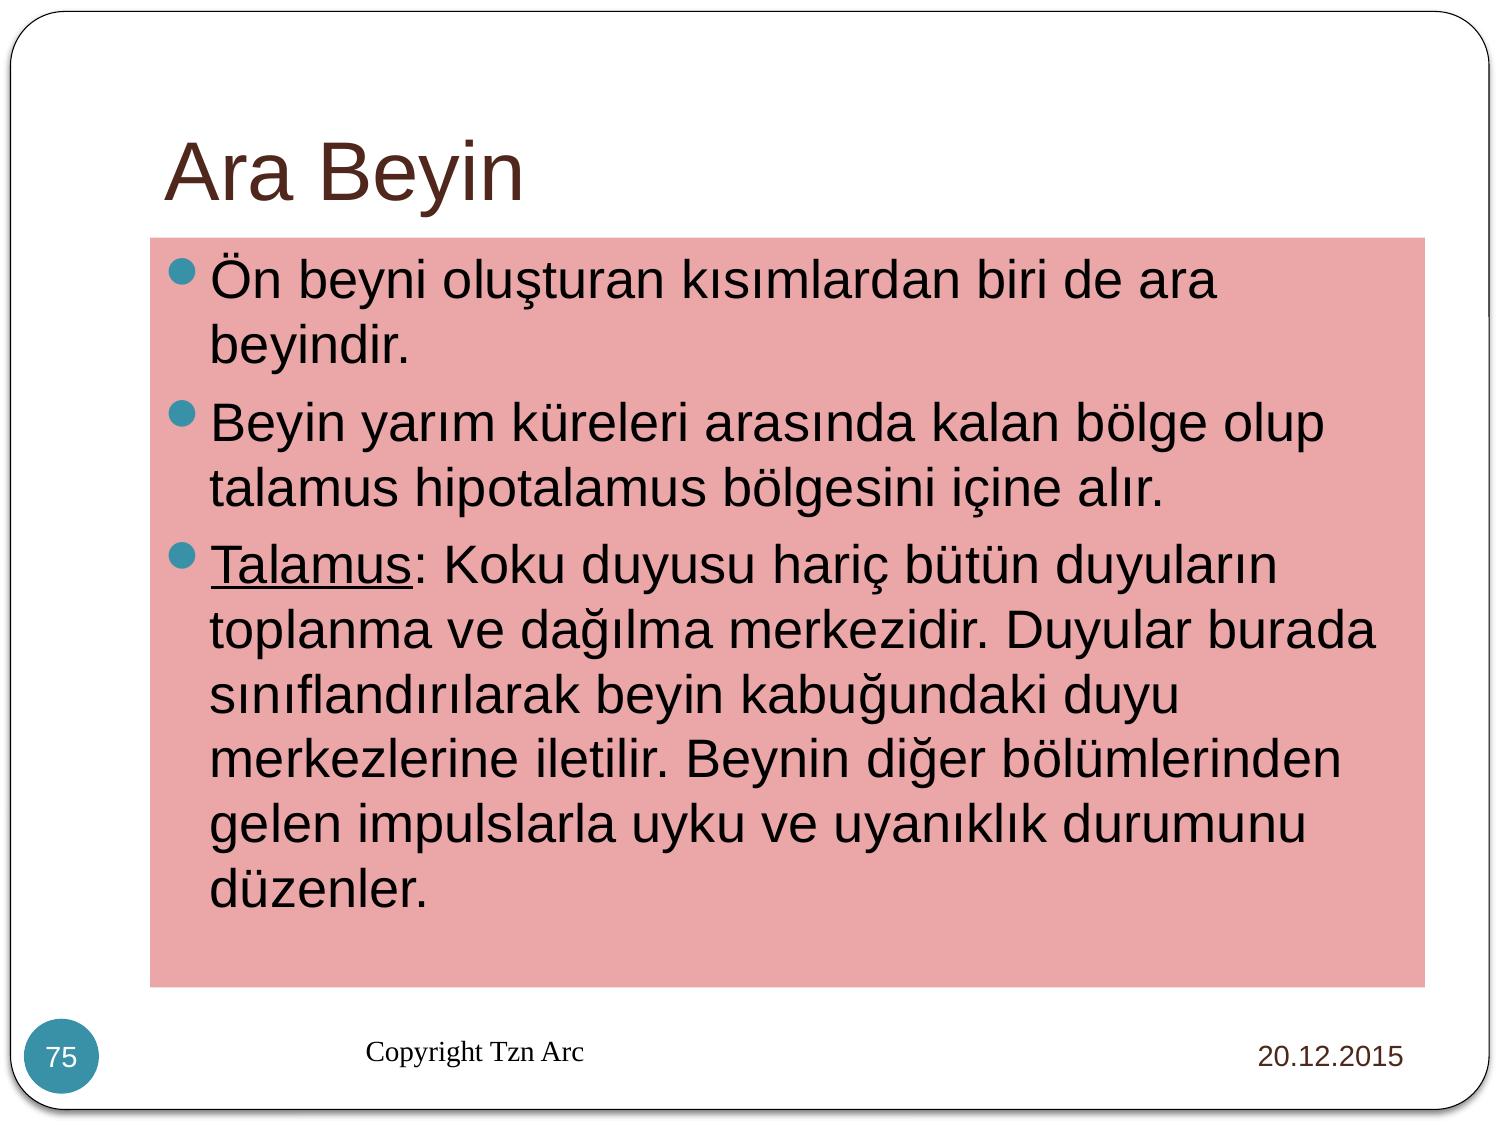

# Ara Beyin
Ön beyni oluşturan kısımlardan biri de ara beyindir.
Beyin yarım küreleri arasında kalan bölge olup talamus hipotalamus bölgesini içine alır.
Talamus: Koku duyusu hariç bütün duyuların toplanma ve dağılma merkezidir. Duyular burada sınıflandırılarak beyin kabuğundaki duyu merkezlerine iletilir. Beynin diğer bölümlerinden gelen impulslarla uyku ve uyanıklık durumunu düzenler.
Copyright Tzn Arc
20.12.2015
75